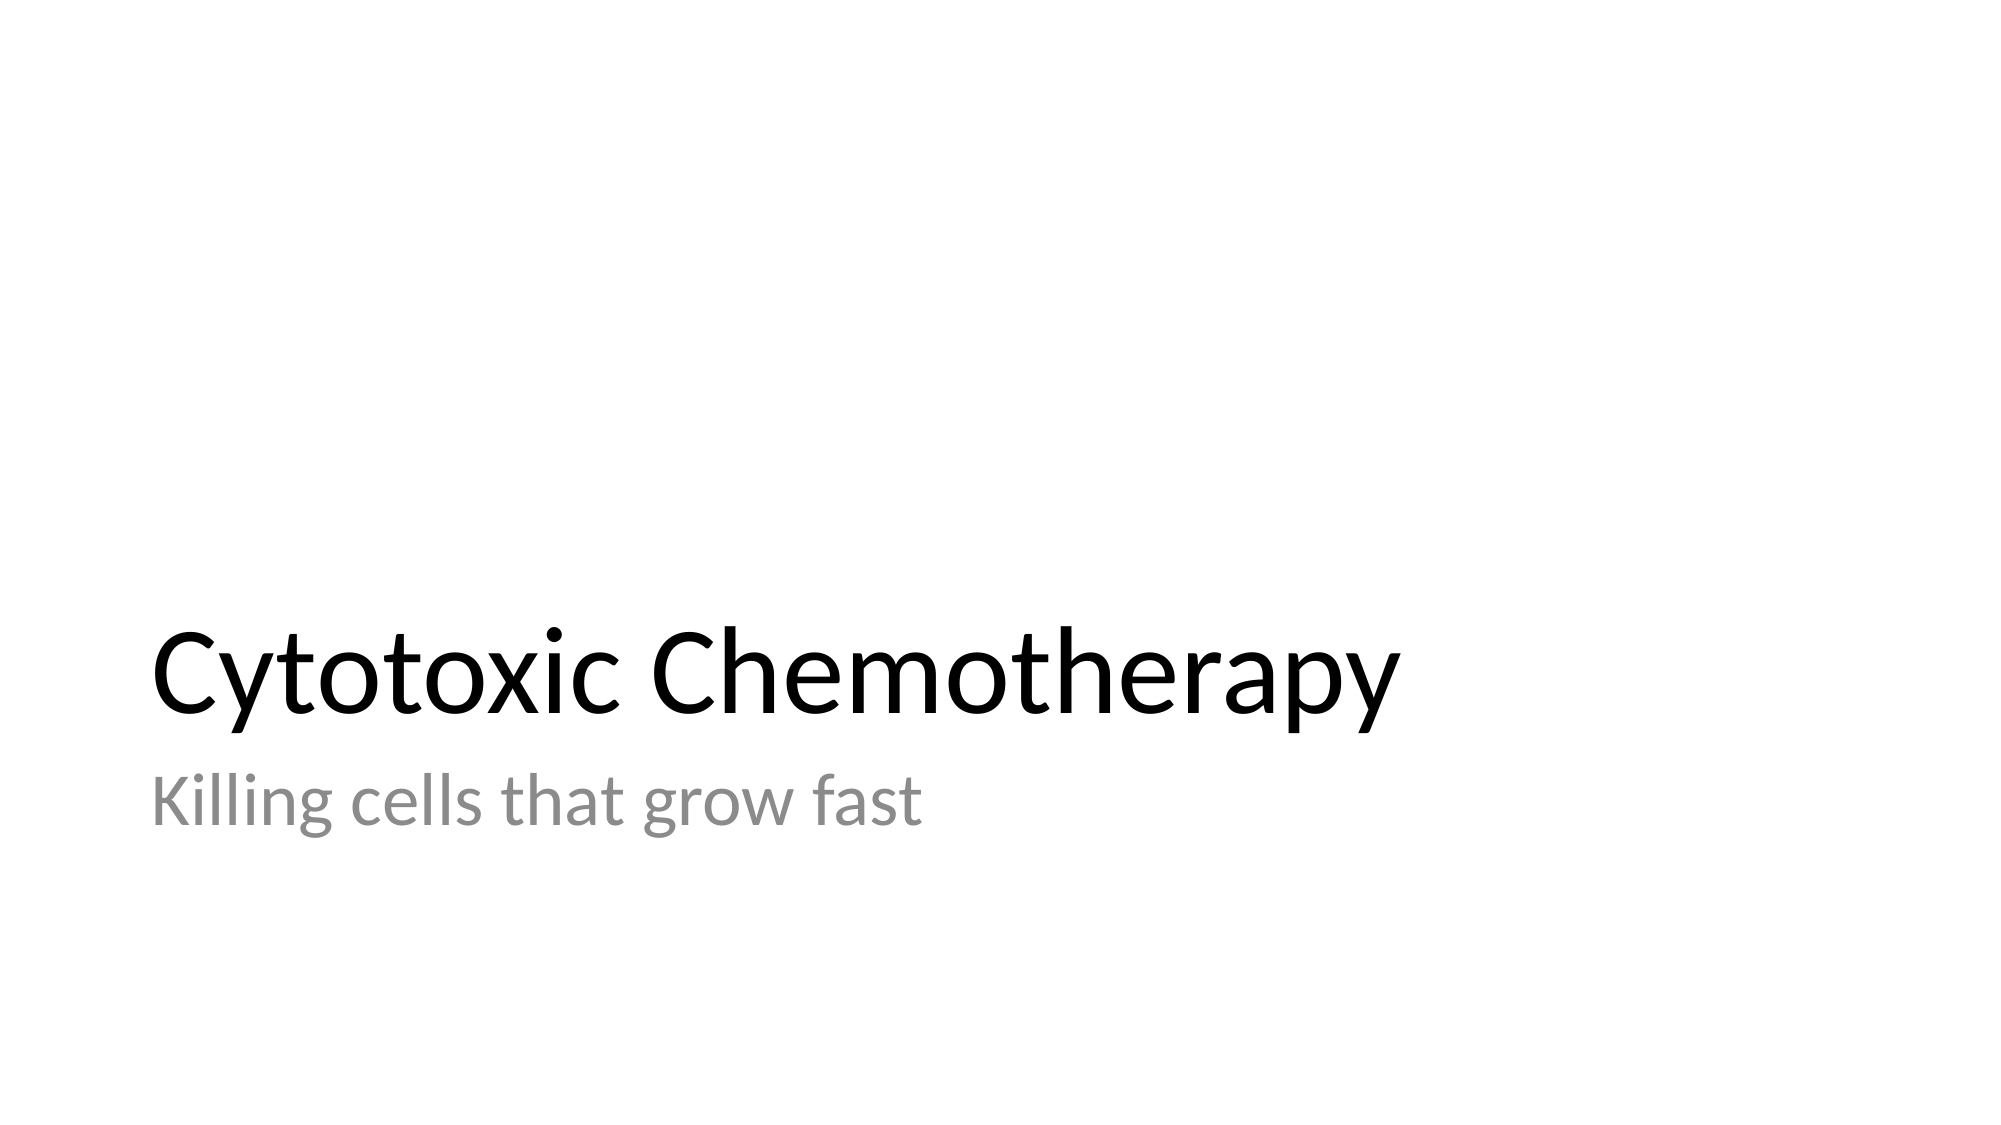

# Cytotoxic Chemotherapy
Killing cells that grow fast